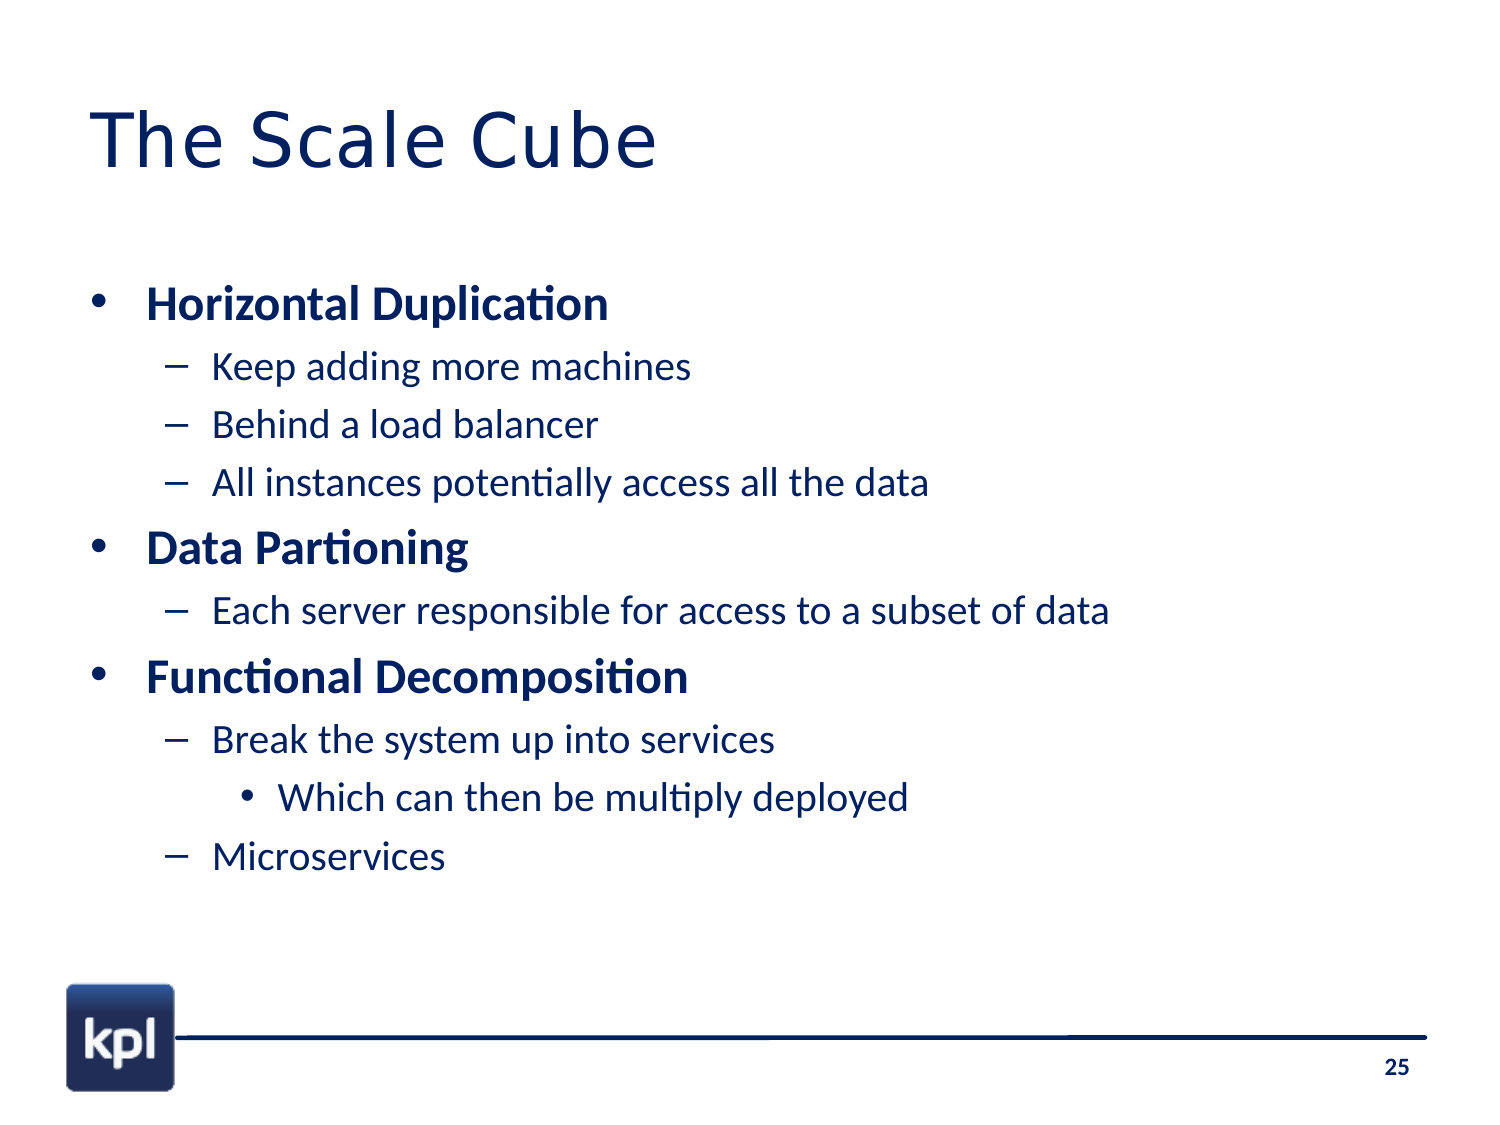

# The Scale Cube
Horizontal Duplication
Keep adding more machines
Behind a load balancer
All instances potentially access all the data
Data Partioning
Each server responsible for access to a subset of data
Functional Decomposition
Break the system up into services
Which can then be multiply deployed
Microservices
25